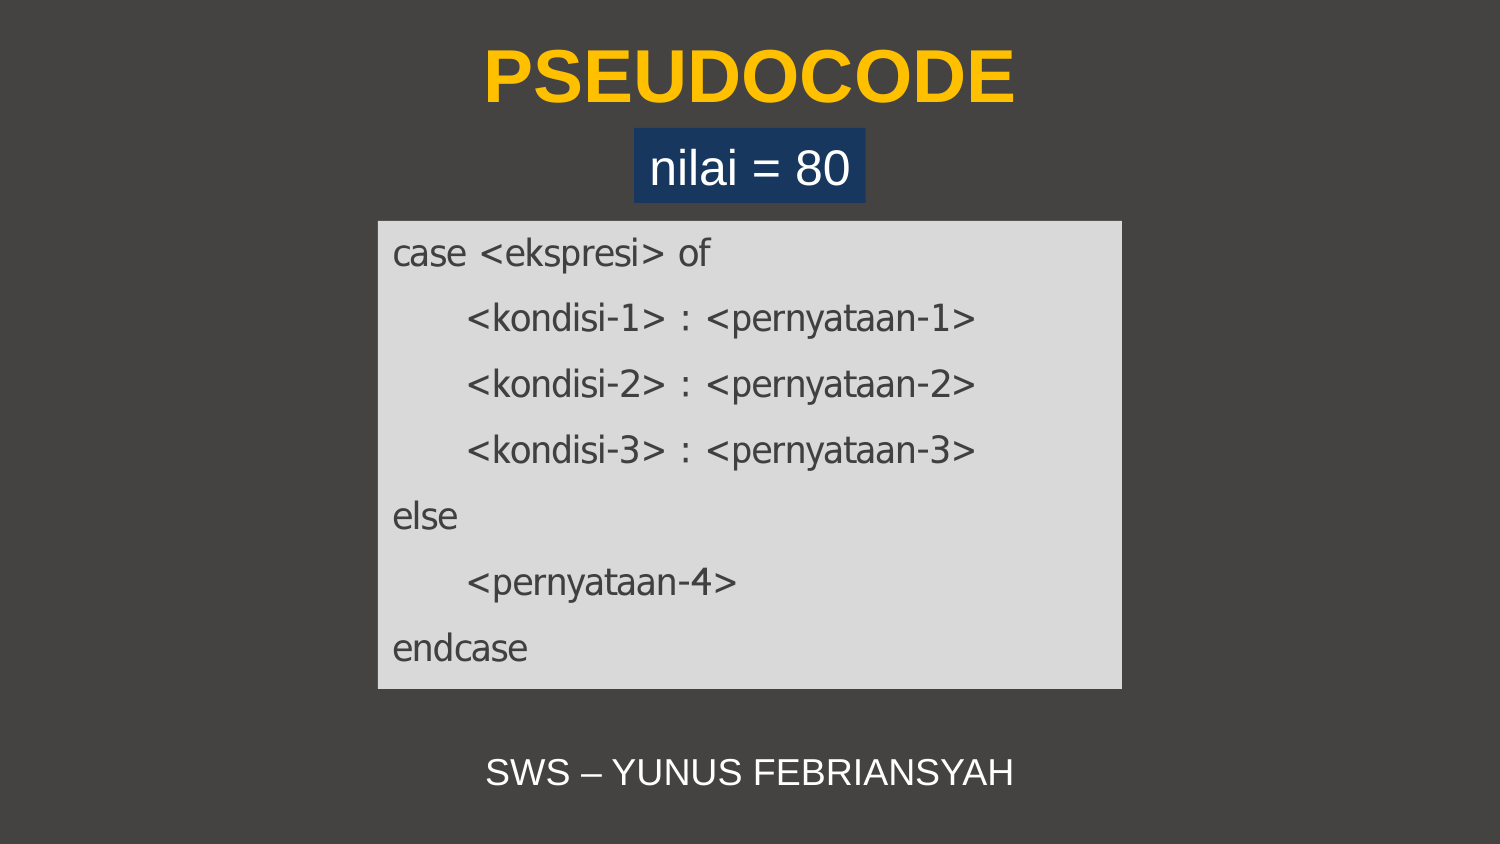

PSEUDOCODE
nilai = 80
case <ekspresi> of
	<kondisi-1> : <pernyataan-1>
	<kondisi-2> : <pernyataan-2>
	<kondisi-3> : <pernyataan-3>
else
	<pernyataan-4>
endcase